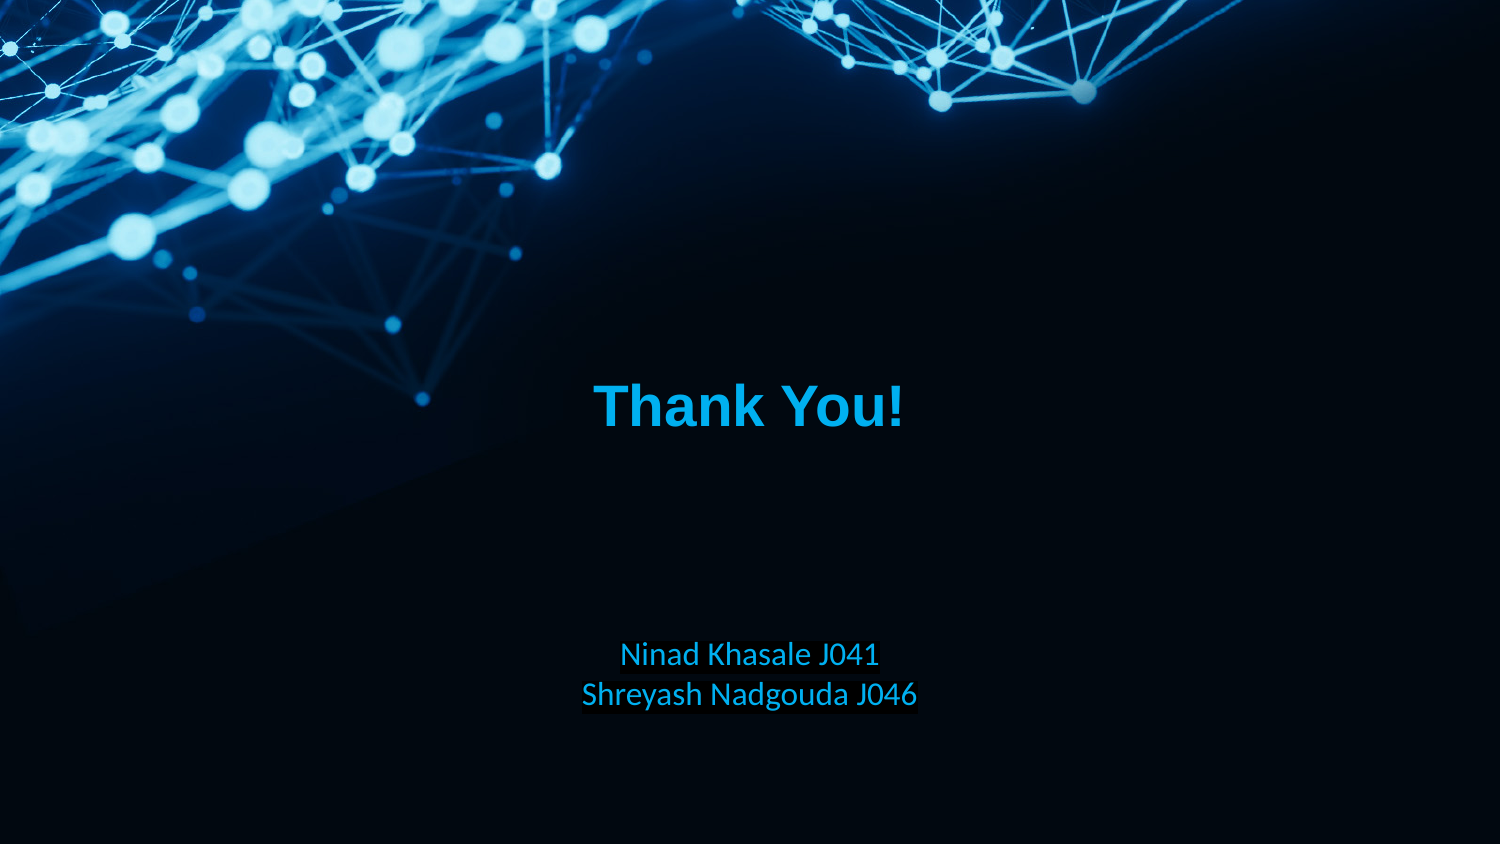

# Thank You!
Ninad Khasale J041
Shreyash Nadgouda J046